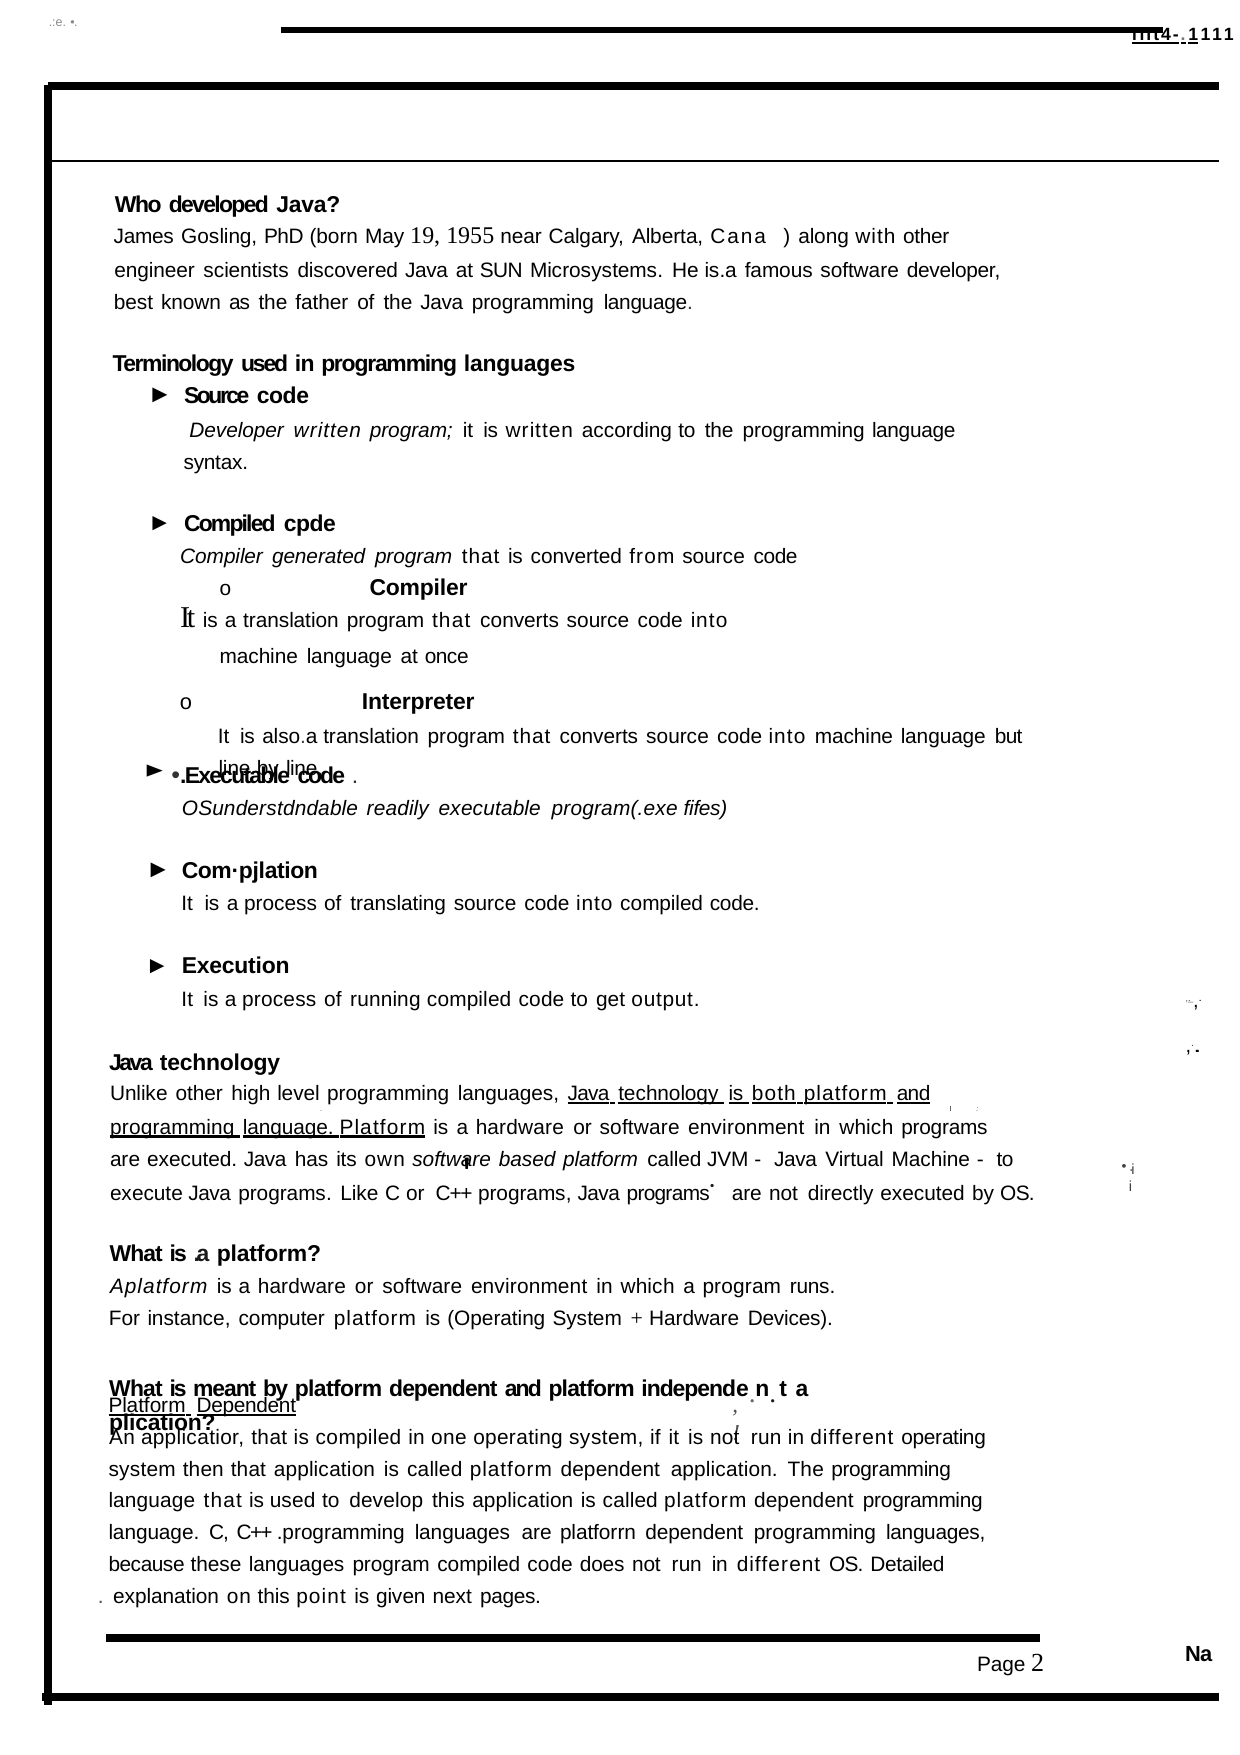

.:e. •.
filt4-.1111

Who developed Java?
James Gosling, PhD (born May 19, 1955 near Calgary, Alberta, Cana ) along with other
engineer scientists discovered Java at SUN Microsystems. He is.a famous software developer, best known as the father of the Java programming language.
Terminology used in programming languages
Source code
Developer written program; it is written according to the programming language syntax.

Compiled cpde
Compiler generated program that is converted from source code o	Compiler
It is a translation program that converts source code into machine language at once
o	Interpreter
It is also.a translation program that converts source code into machine language but line by line.
•.Executable code .
OSunderstdndable readily executable program(.exe fifes)
Com·pjlation
It is a process of translating source code into compiled code.
Execution
It is a process of running compiled code to get output.
,._,..,...
Java technology
Unlike other high level programming languages, Java technology is both platform and
.	I	:
programming language. Platform is a hardware or software environment in which programs
are executed. Java has its own software based platform called JVM - Java Virtual Machine - to
'
·ii
execute Java programs. Like C or C++ programs, Java programs•  are not directly executed by OS.
What is .a platform?
Aplatform is a hardware or software environment in which a program runs. For instance, computer platform is (Operating System + Hardware Devices).
What is meant by platform dependent and platform independe.n.t a plication?
,!
Platform Dependent
An applicatior, that is compiled in one operating system, if it is not run in different operating system then that application is called platform dependent application. The programming language that is used to develop this application is called platform dependent programming language. C, C++ .programming languages are platforrn dependent programming languages, because these languages program compiled code does not run in different OS. Detailed
. explanation on this point is given next pages.

Na
Page 2